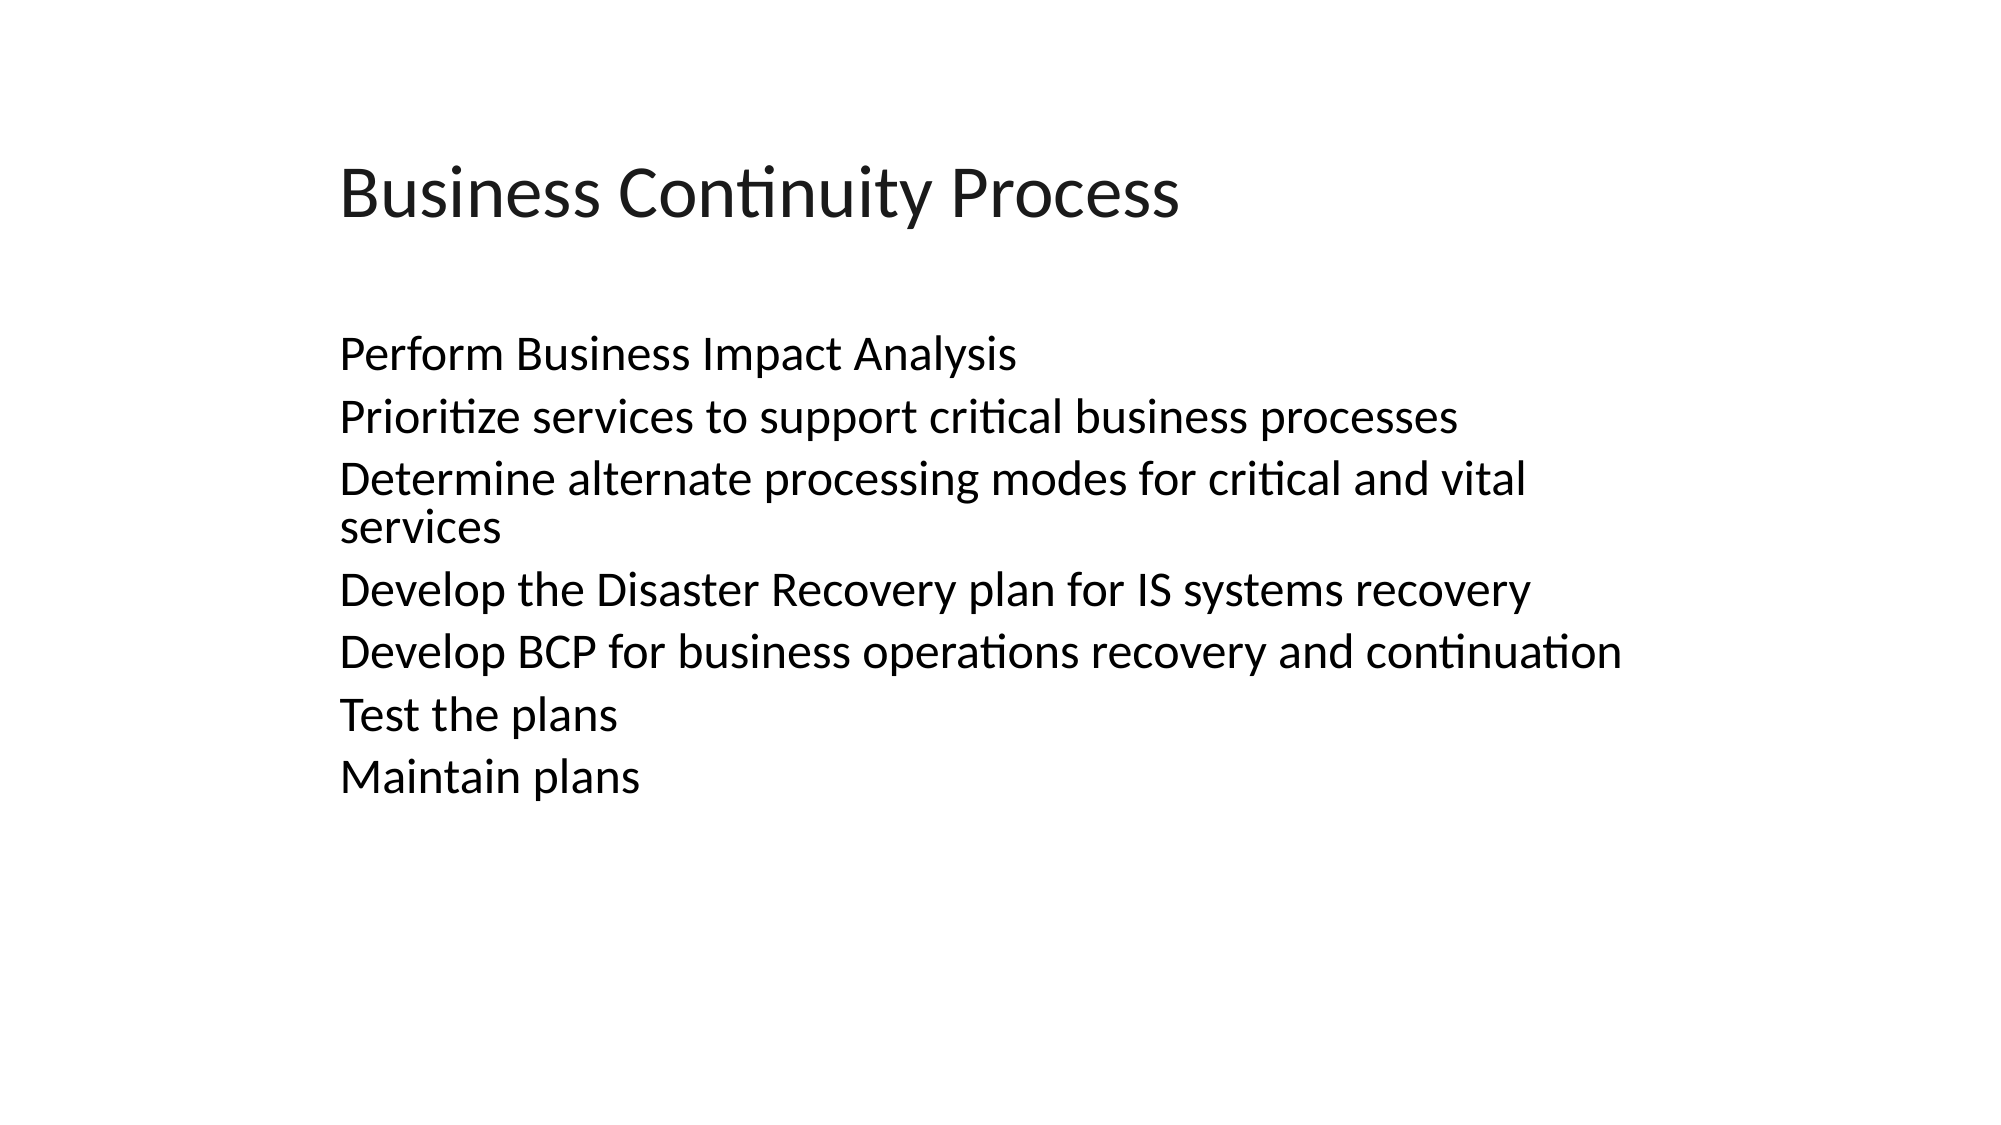

Business Continuity Process
Perform Business Impact Analysis
Prioritize services to support critical business processes
Determine alternate processing modes for critical and vital services
Develop the Disaster Recovery plan for IS systems recovery
Develop BCP for business operations recovery and continuation
Test the plans
Maintain plans